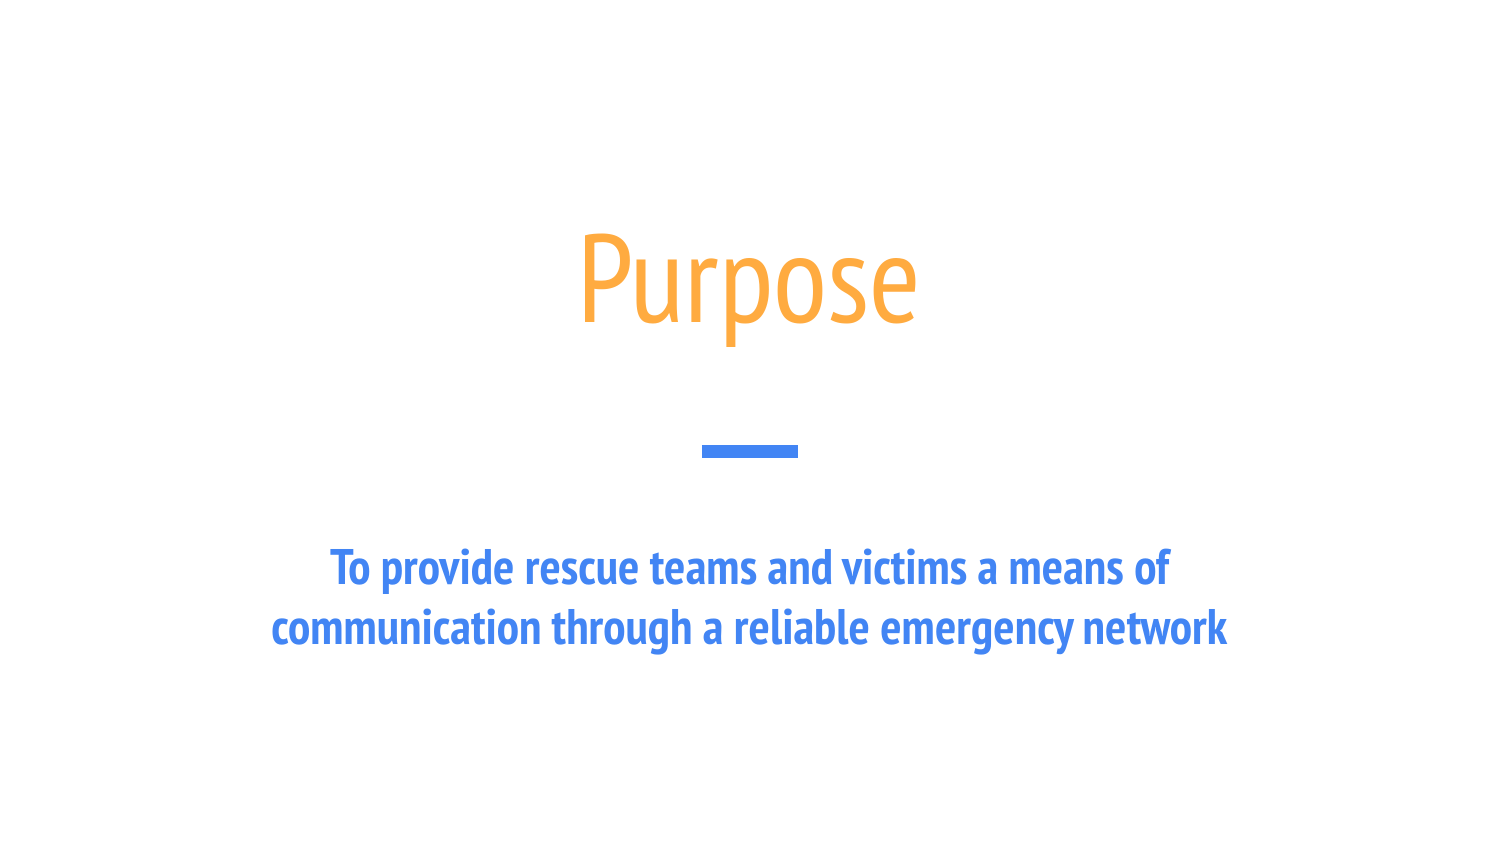

# Purpose
To provide rescue teams and victims a means of communication through a reliable emergency network